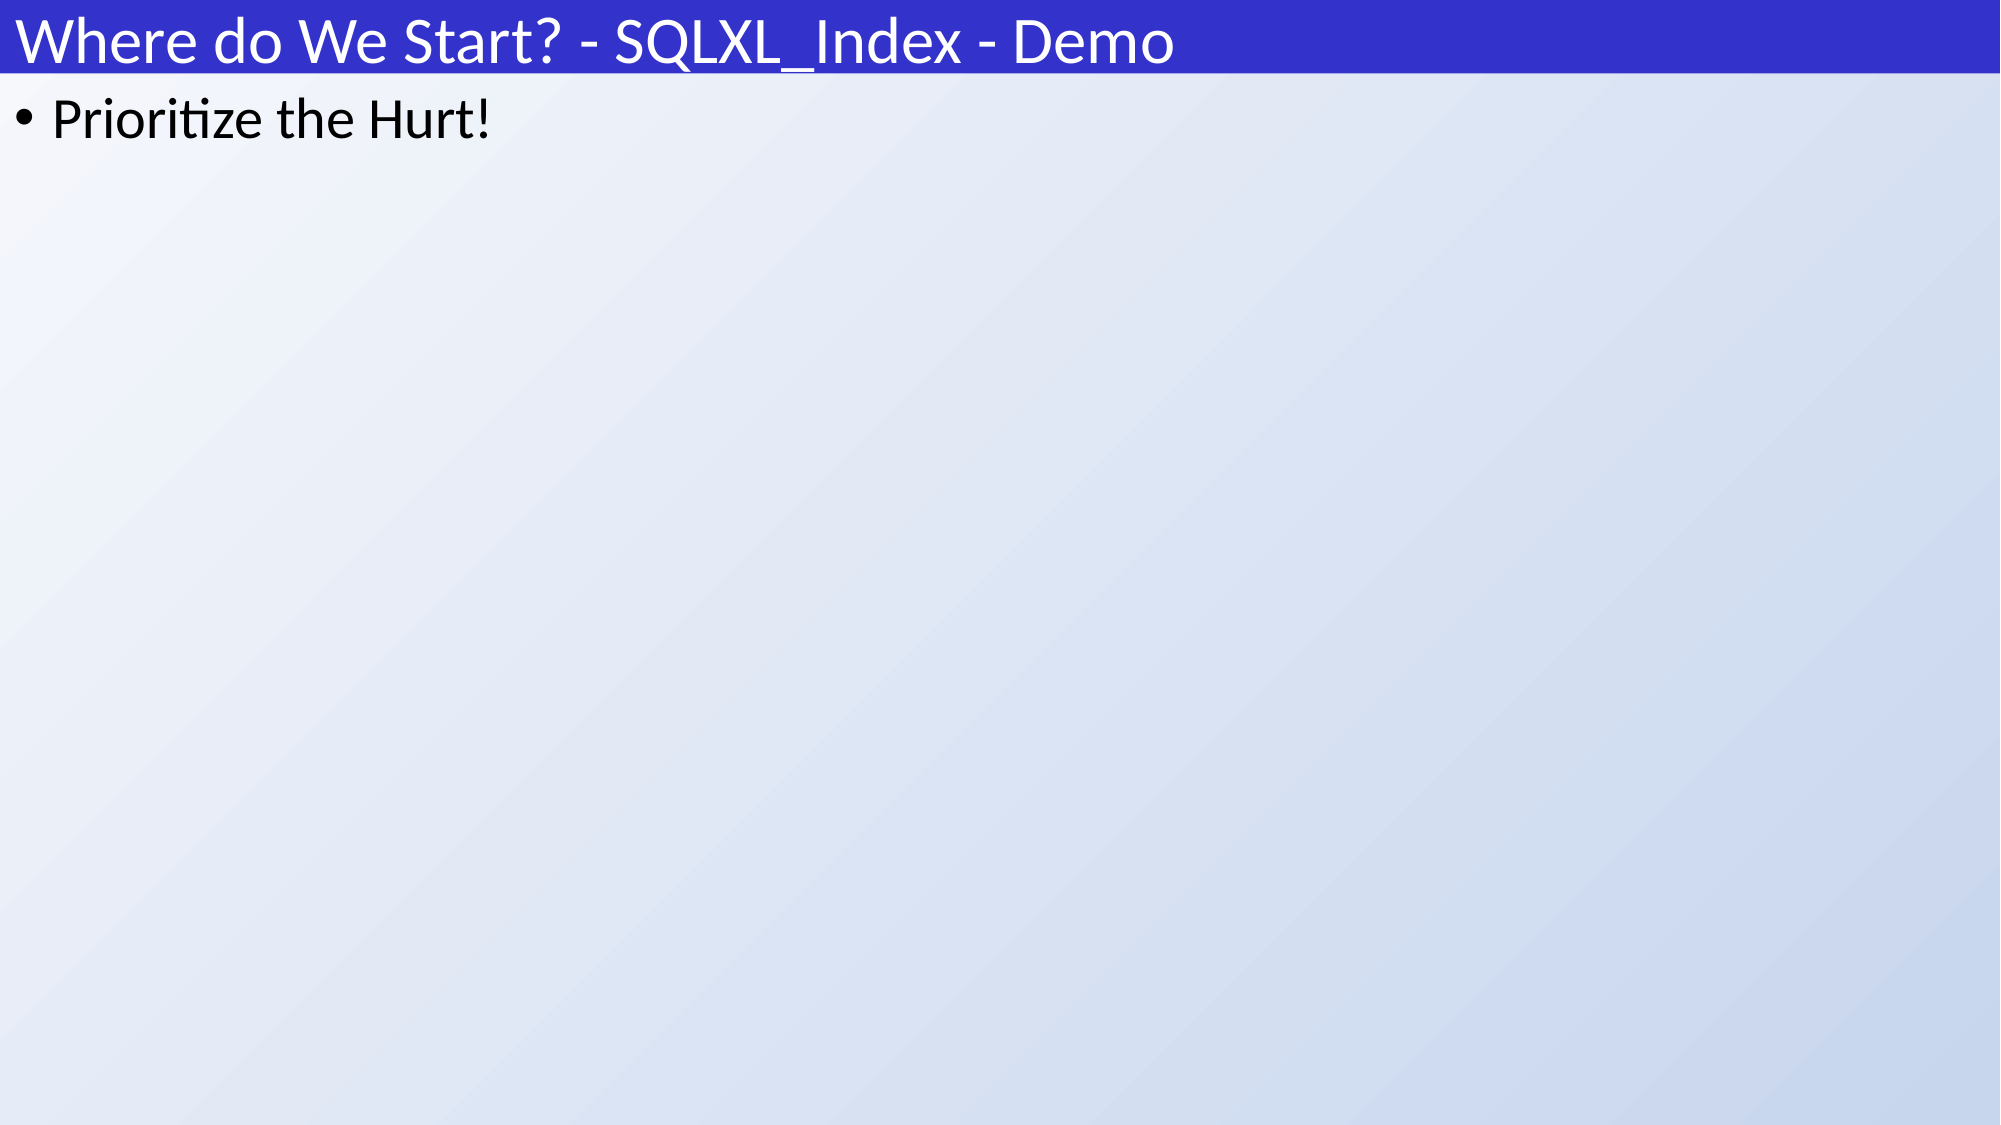

# Where do We Start? - SQLXL_Index - Demo
Prioritize the Hurt!